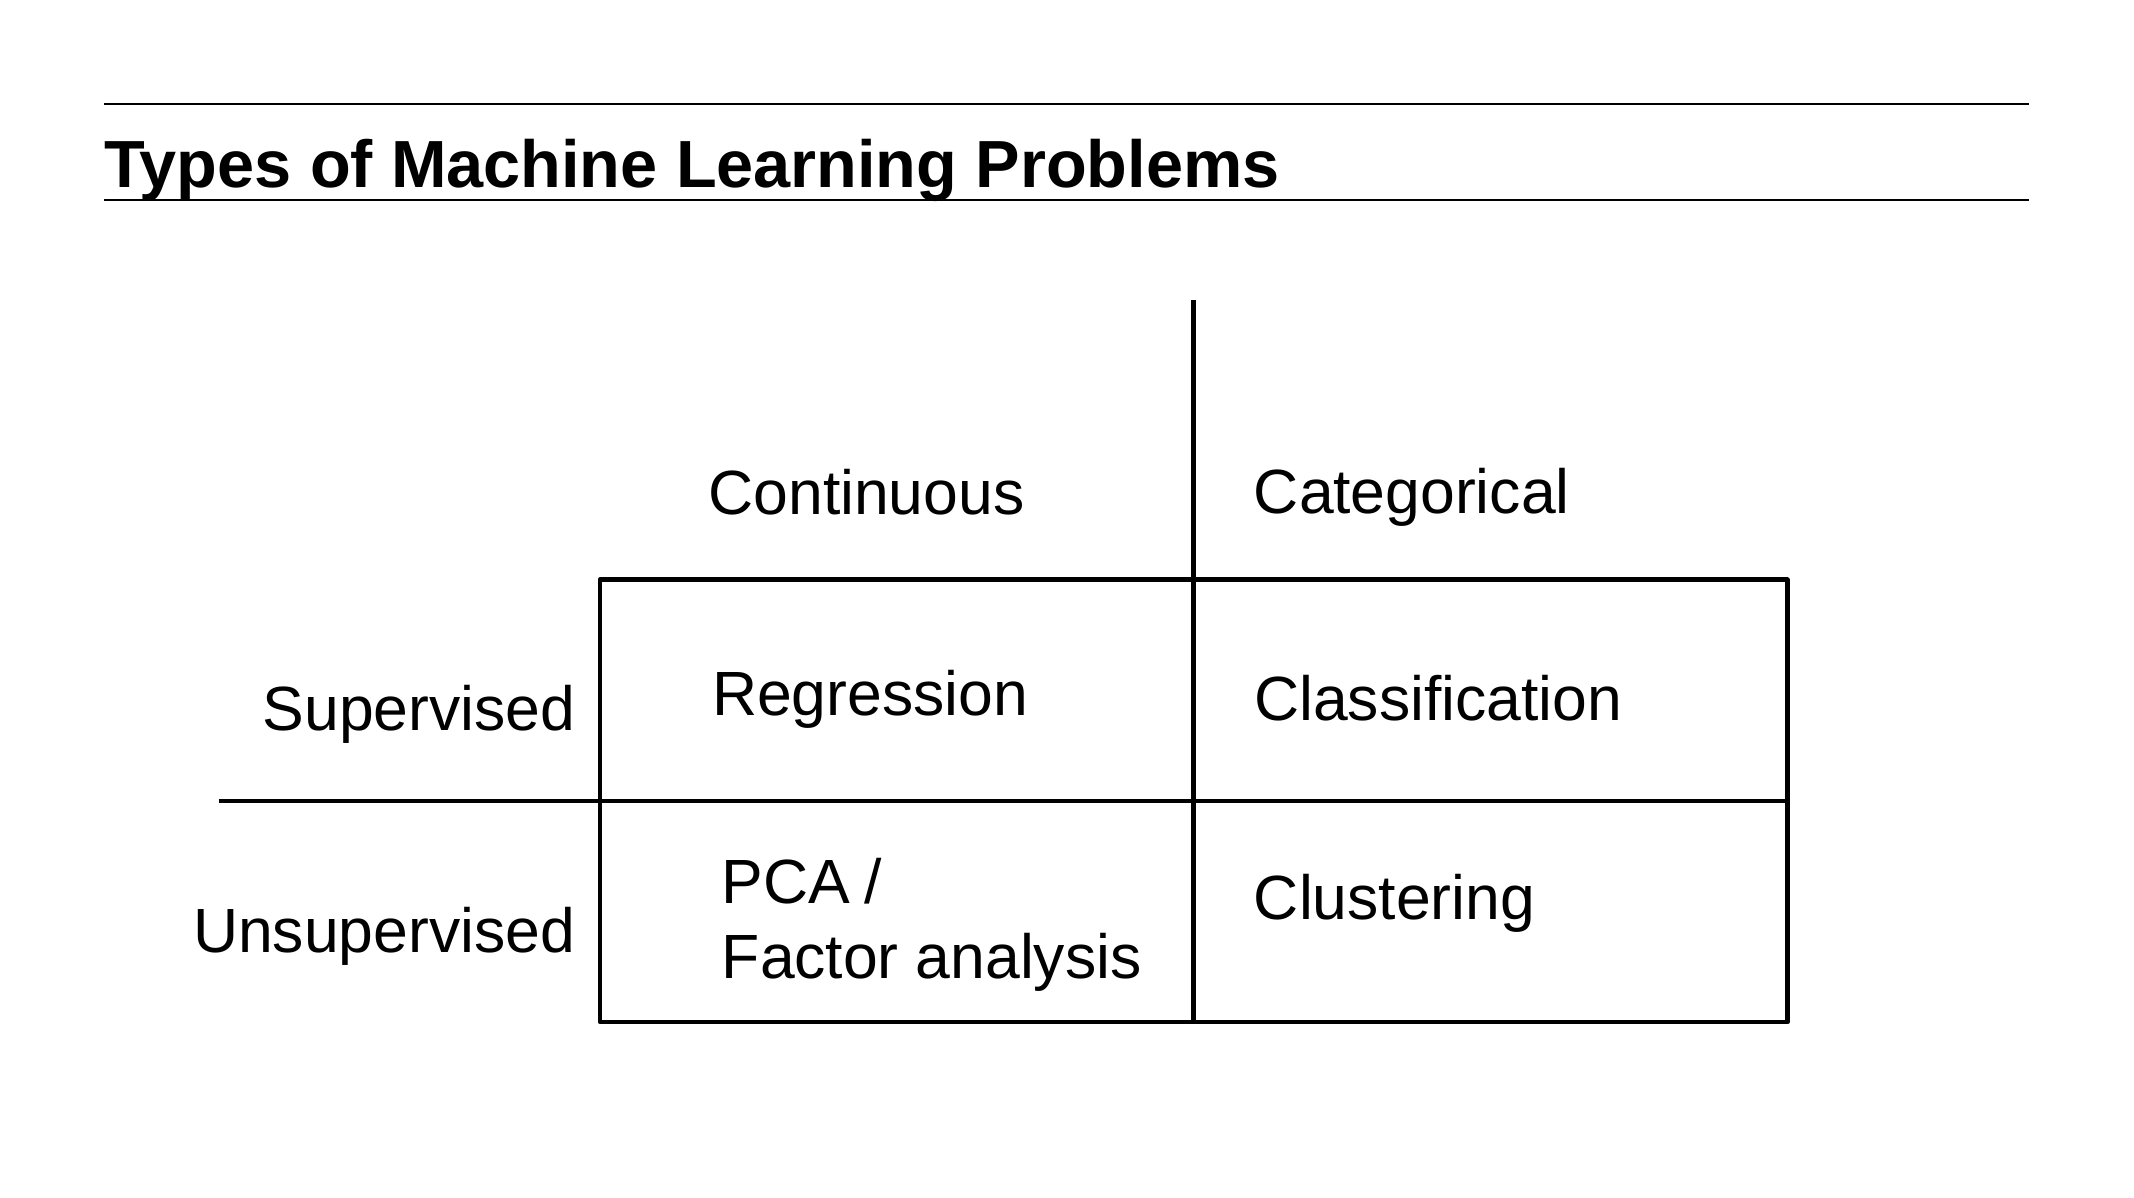

Types of Machine Learning Problems
Categorical
Continuous

Regression
Classification
Supervised
PCA /
Factor analysis
Clustering
Unsupervised